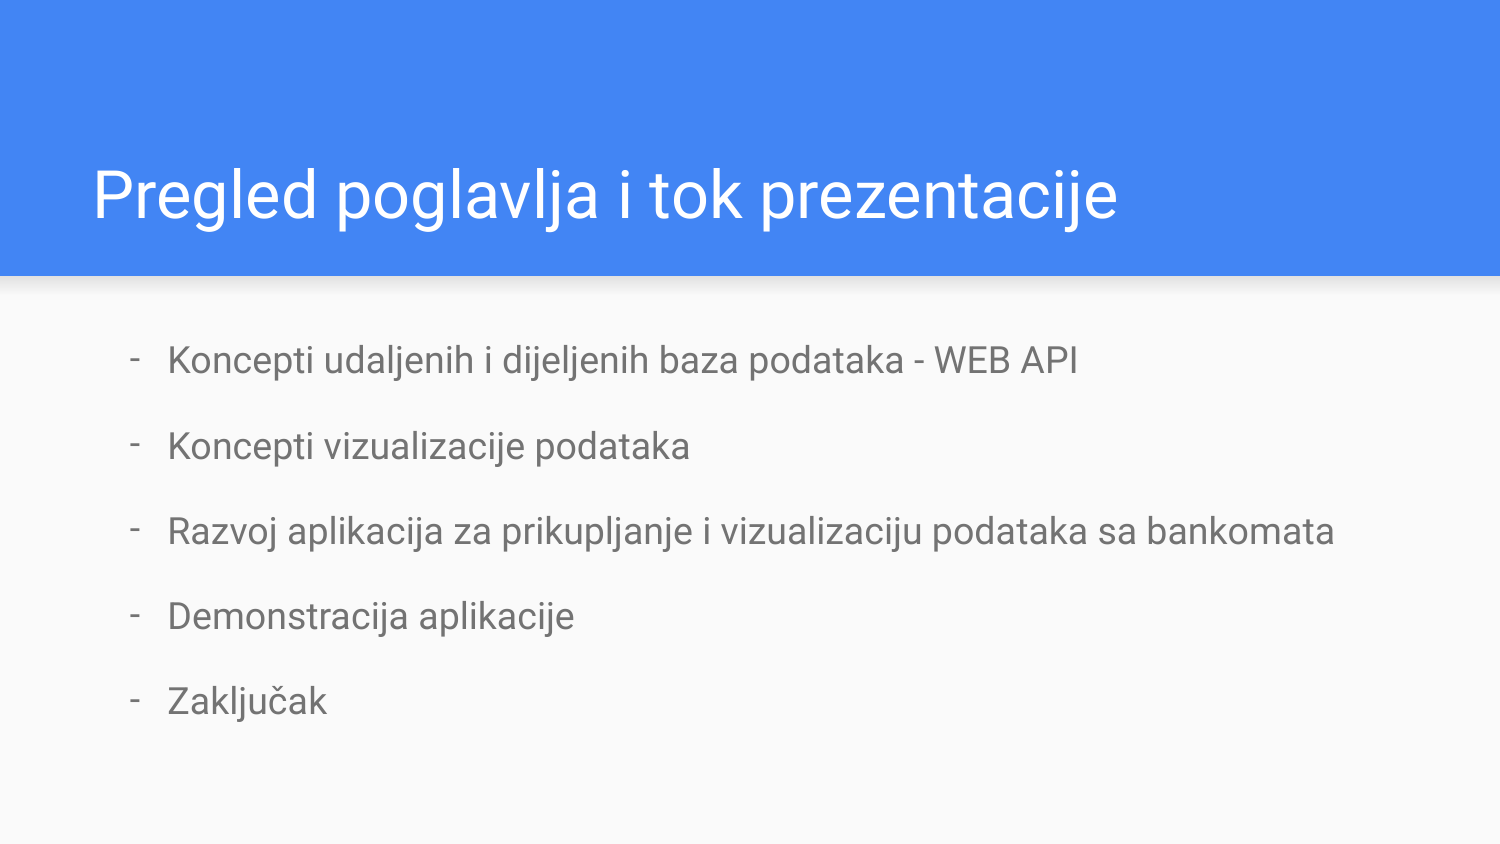

# Pregled poglavlja i tok prezentacije
Koncepti udaljenih i dijeljenih baza podataka - WEB API
Koncepti vizualizacije podataka
Razvoj aplikacija za prikupljanje i vizualizaciju podataka sa bankomata
Demonstracija aplikacije
Zaključak